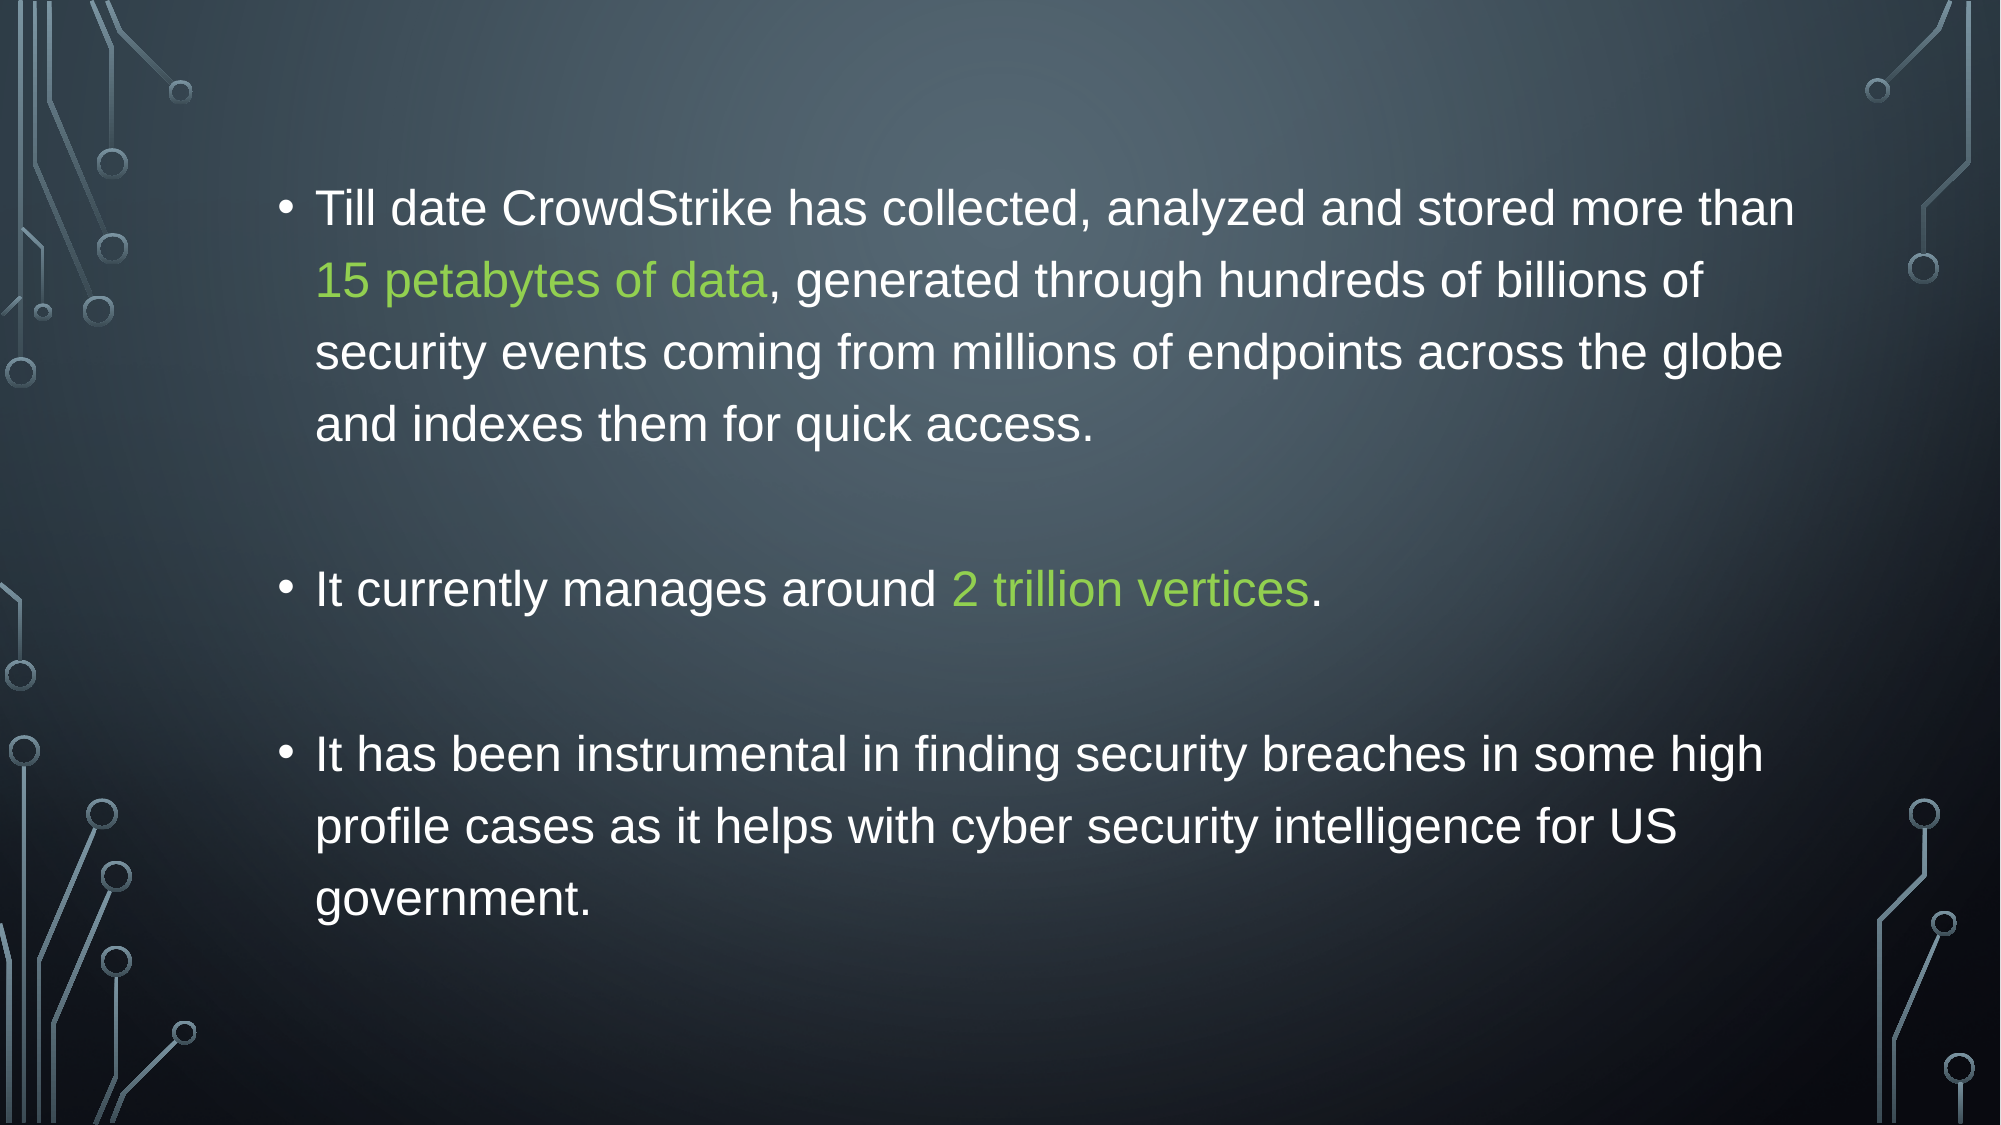

Till date CrowdStrike has collected, analyzed and stored more than 15 petabytes of data, generated through hundreds of billions of security events coming from millions of endpoints across the globe and indexes them for quick access.

It currently manages around 2 trillion vertices.

It has been instrumental in finding security breaches in some high profile cases as it helps with cyber security intelligence for US government.